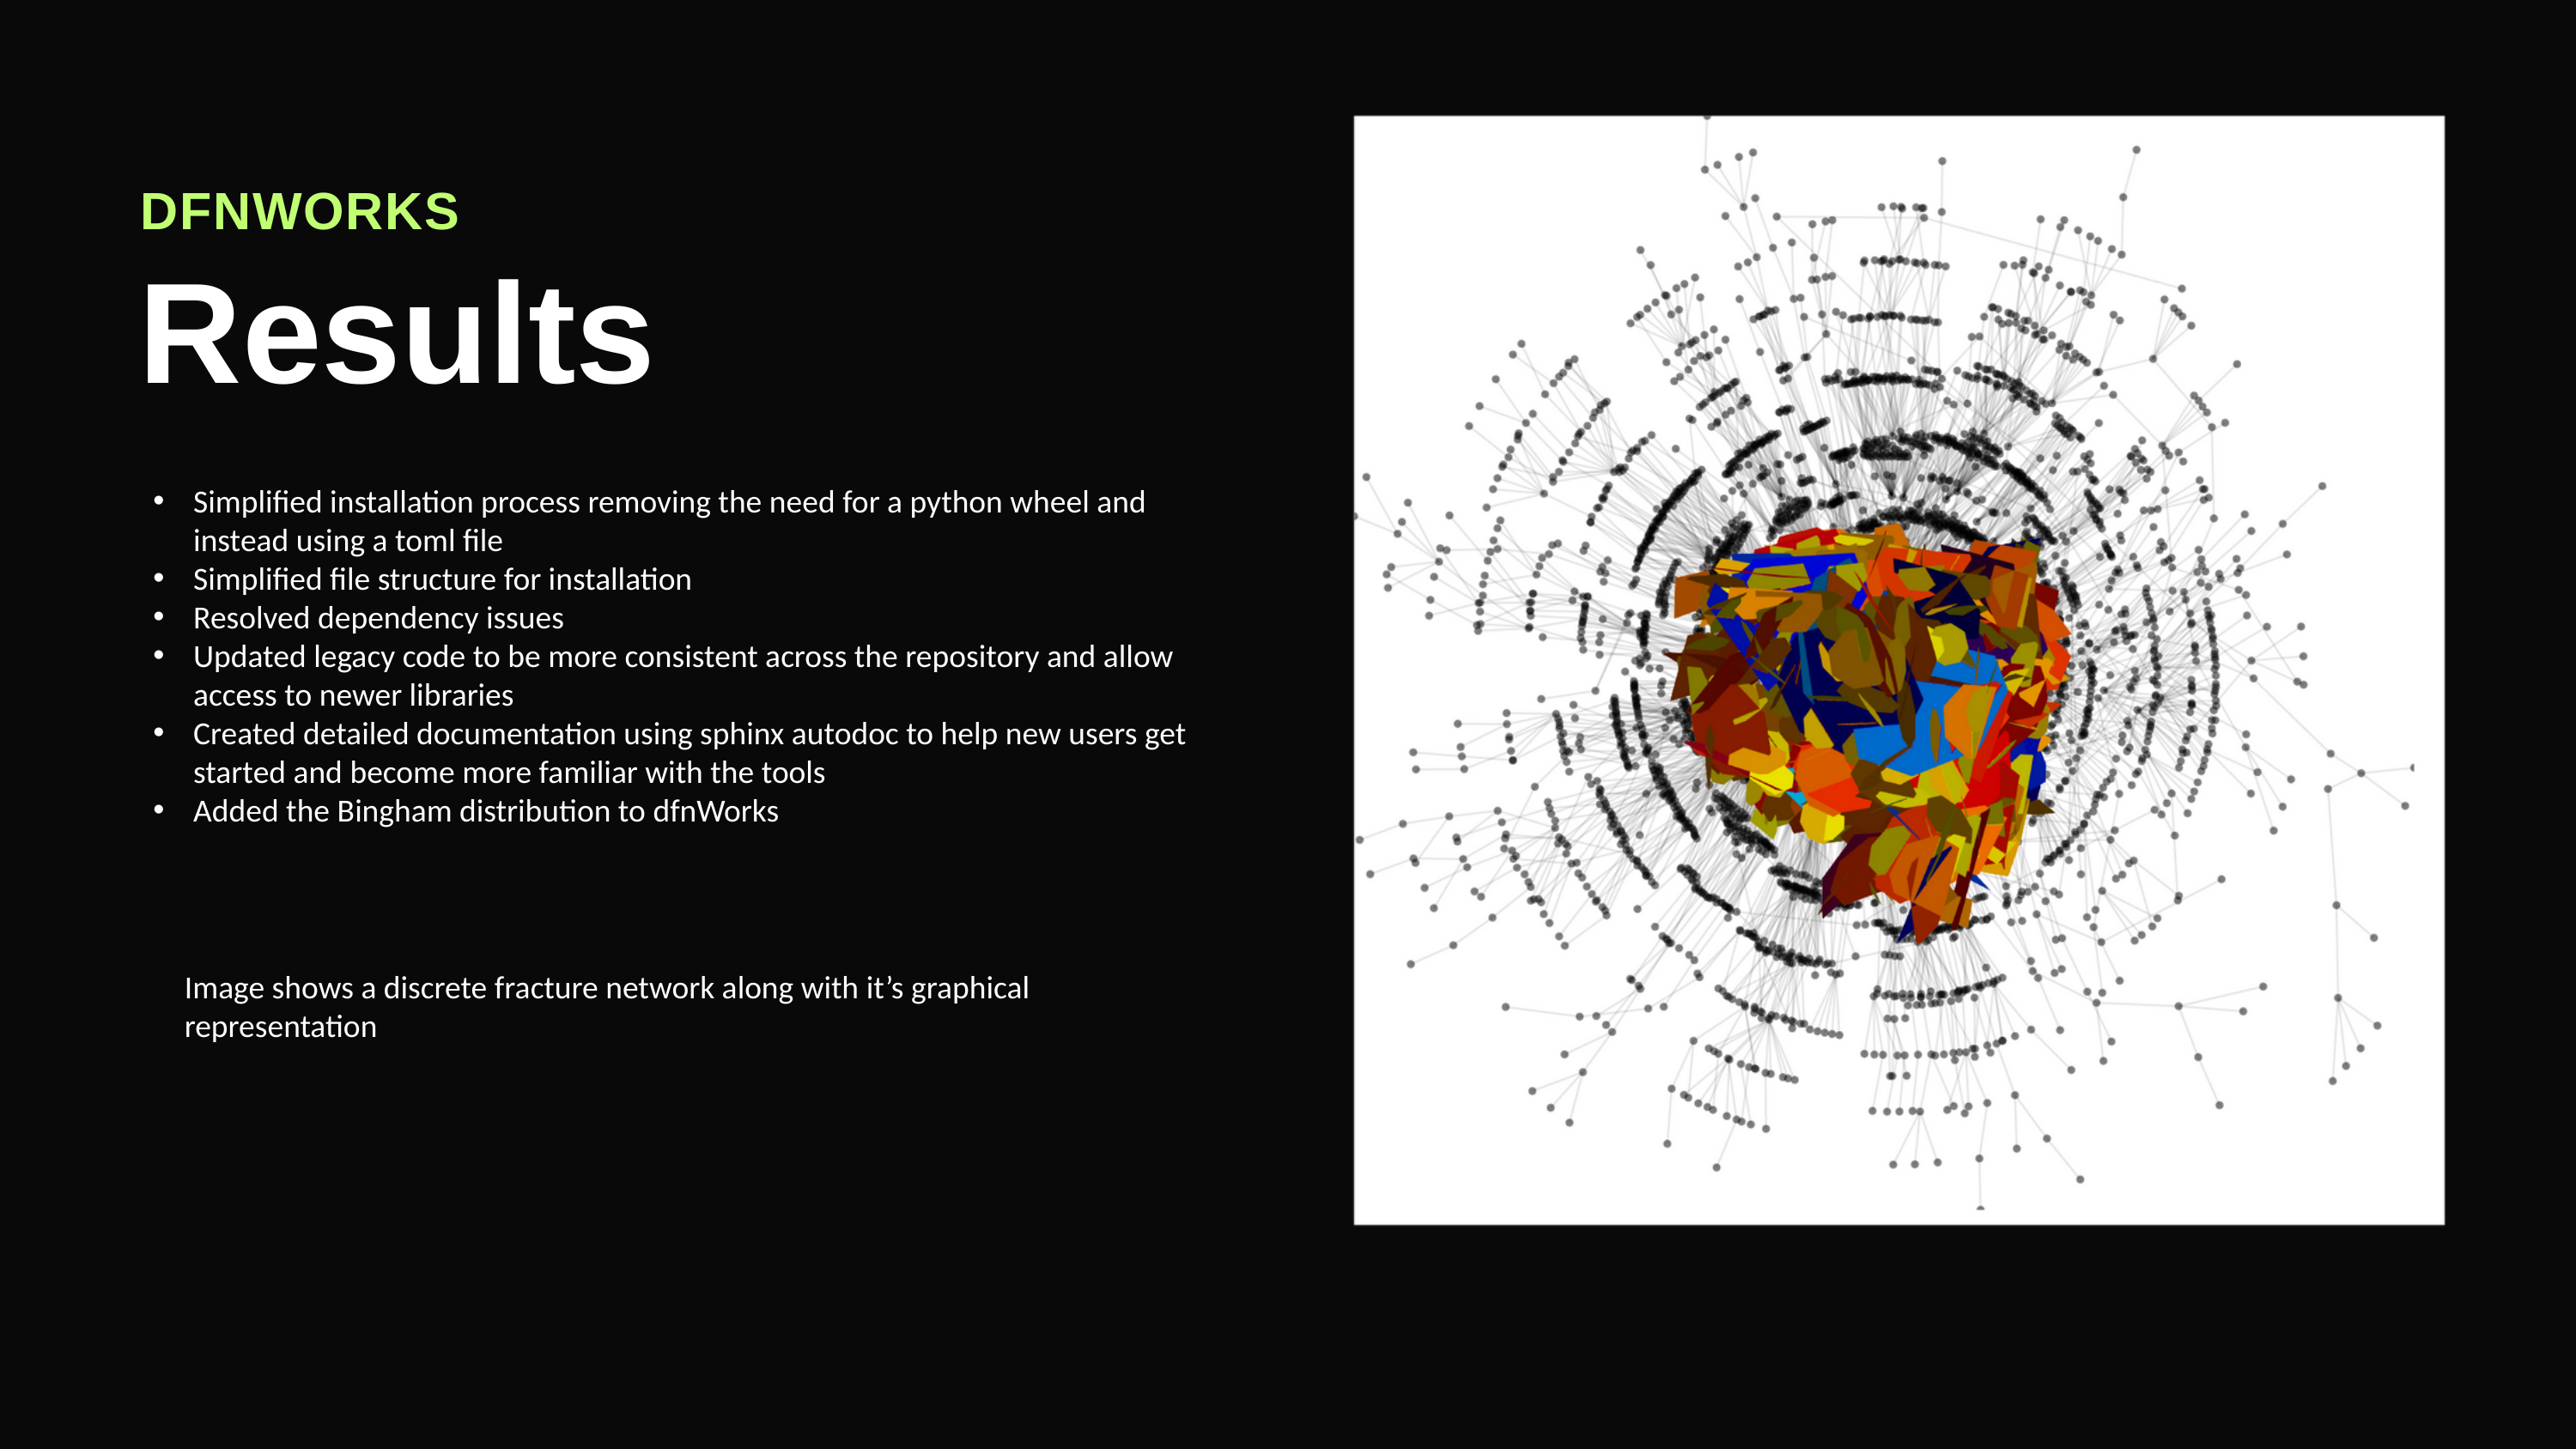

DFNWORKS
Results
Simplified installation process removing the need for a python wheel and instead using a toml file
Simplified file structure for installation
Resolved dependency issues
Updated legacy code to be more consistent across the repository and allow access to newer libraries
Created detailed documentation using sphinx autodoc to help new users get started and become more familiar with the tools
Added the Bingham distribution to dfnWorks
Image shows a discrete fracture network along with it’s graphical representation